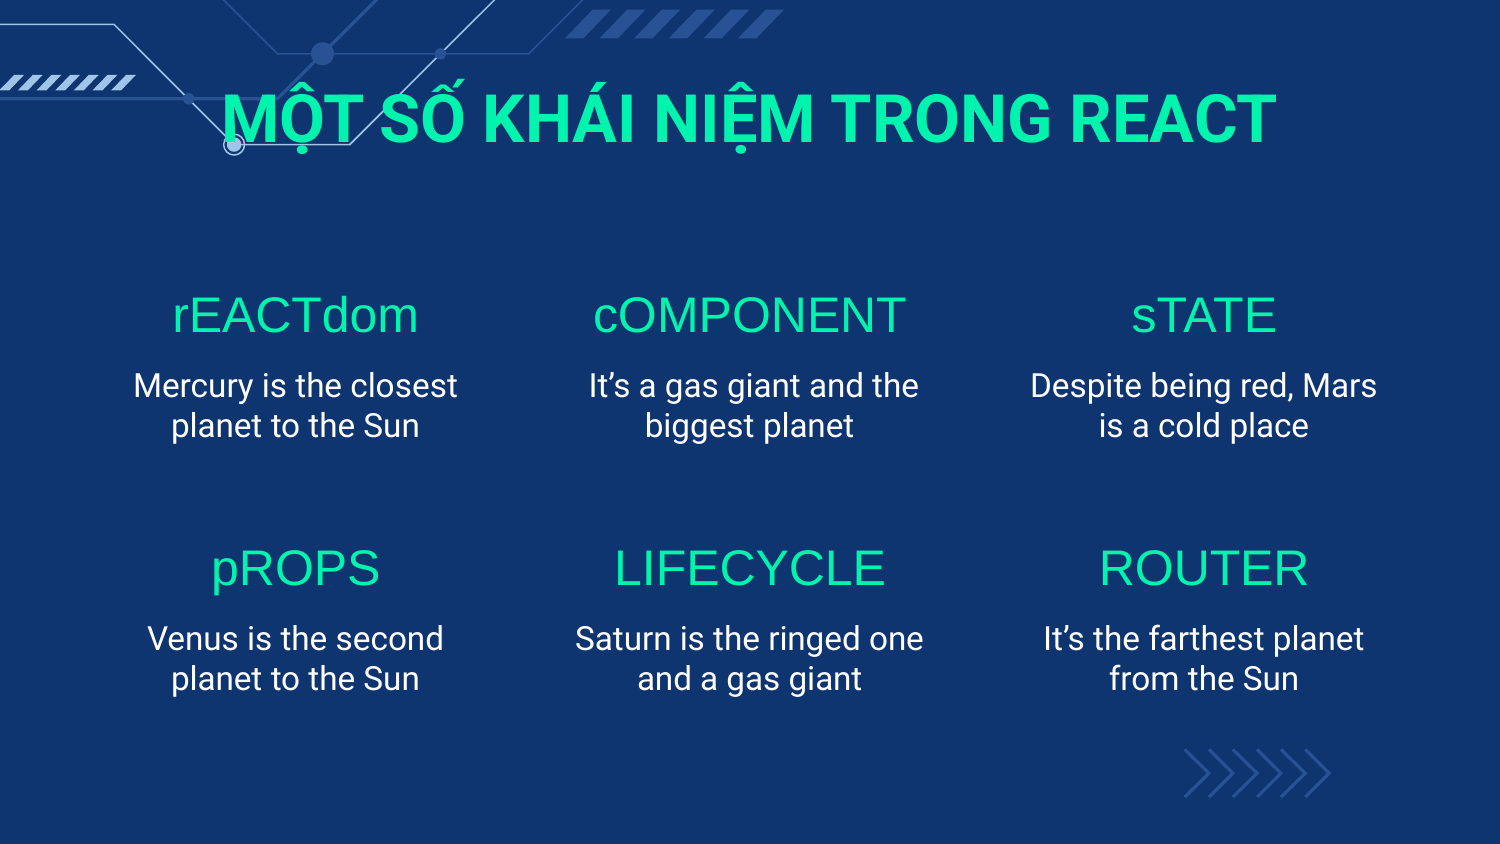

# MỘT SỐ KHÁI NIỆM TRONG REACT
rEACTdom
cOMPONENT
sTATE
 It’s a gas giant and the biggest planet
Despite being red, Mars is a cold place
Mercury is the closest planet to the Sun
pROPS
LIFECYCLE
ROUTER
Venus is the second planet to the Sun
Saturn is the ringed one and a gas giant
It’s the farthest planet from the Sun